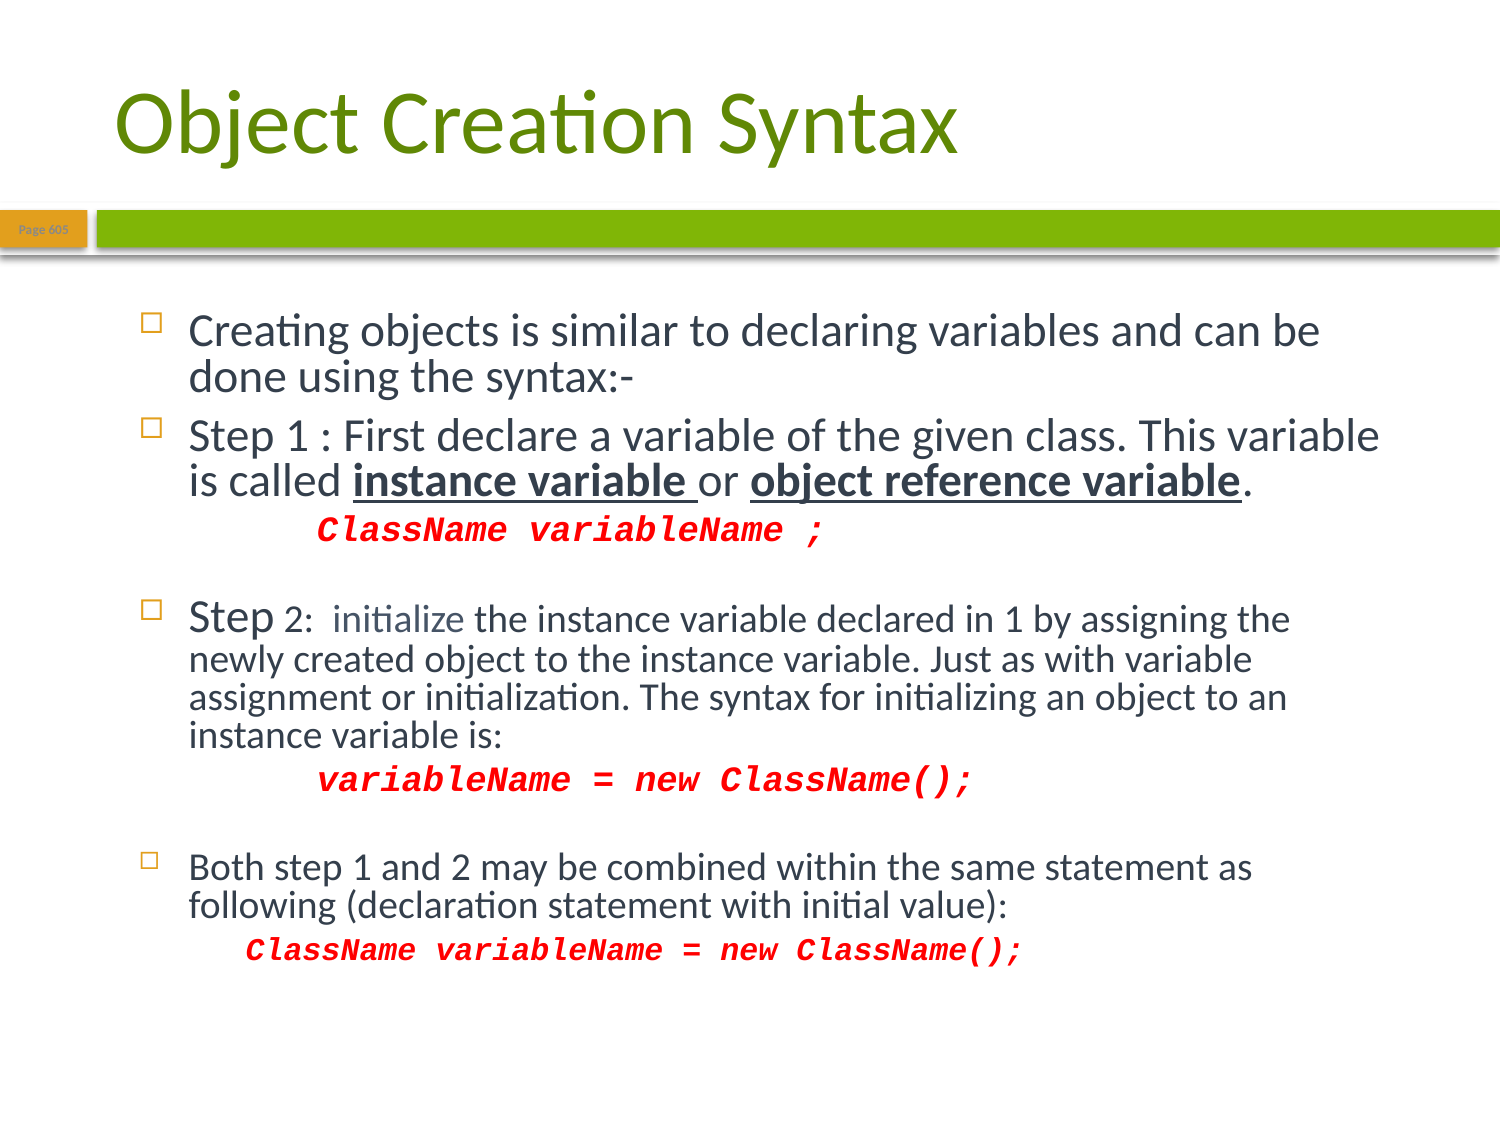

# Object Creation Syntax

Creating objects is similar to declaring variables and can be done using the syntax:-
Step 1 : First declare a variable of the given class. This variable is called instance variable or object reference variable.
ClassName variableName ;

Step 2:  initialize the instance variable declared in 1 by assigning the newly created object to the instance variable. Just as with variable assignment or initialization. The syntax for initializing an object to an instance variable is:
variableName = new ClassName();

Both step 1 and 2 may be combined within the same statement as following (declaration statement with initial value):
ClassName variableName = new ClassName();
Page 605